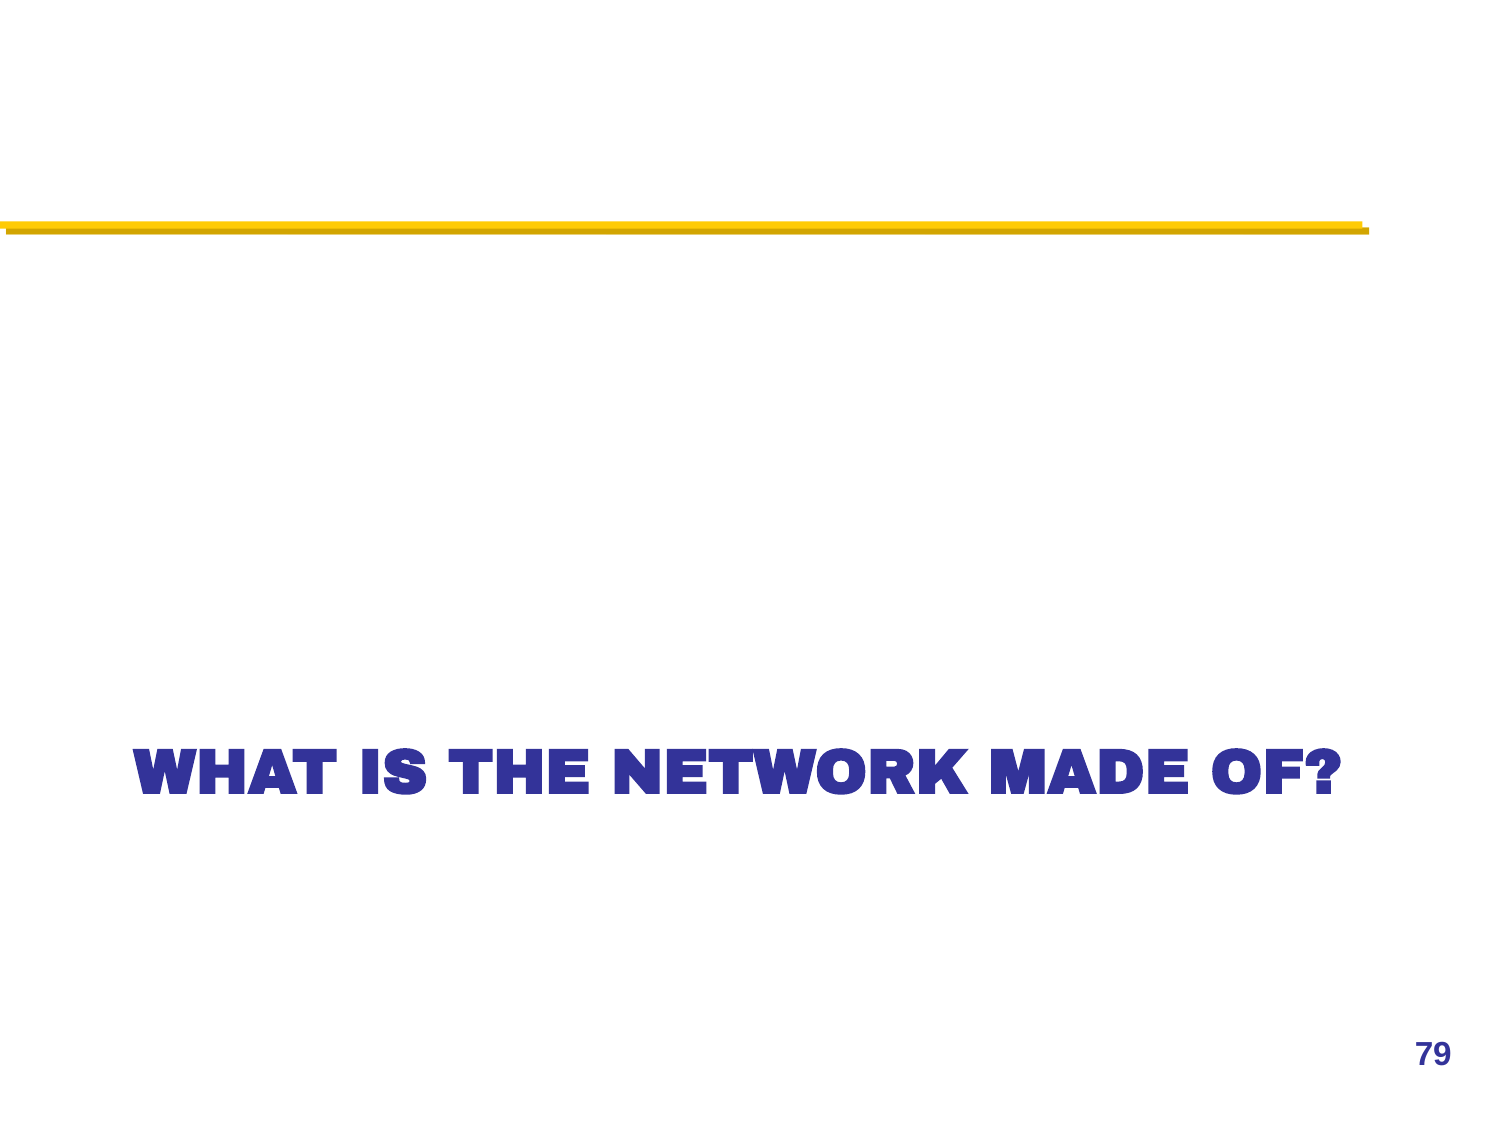

# What is the network made of?
79